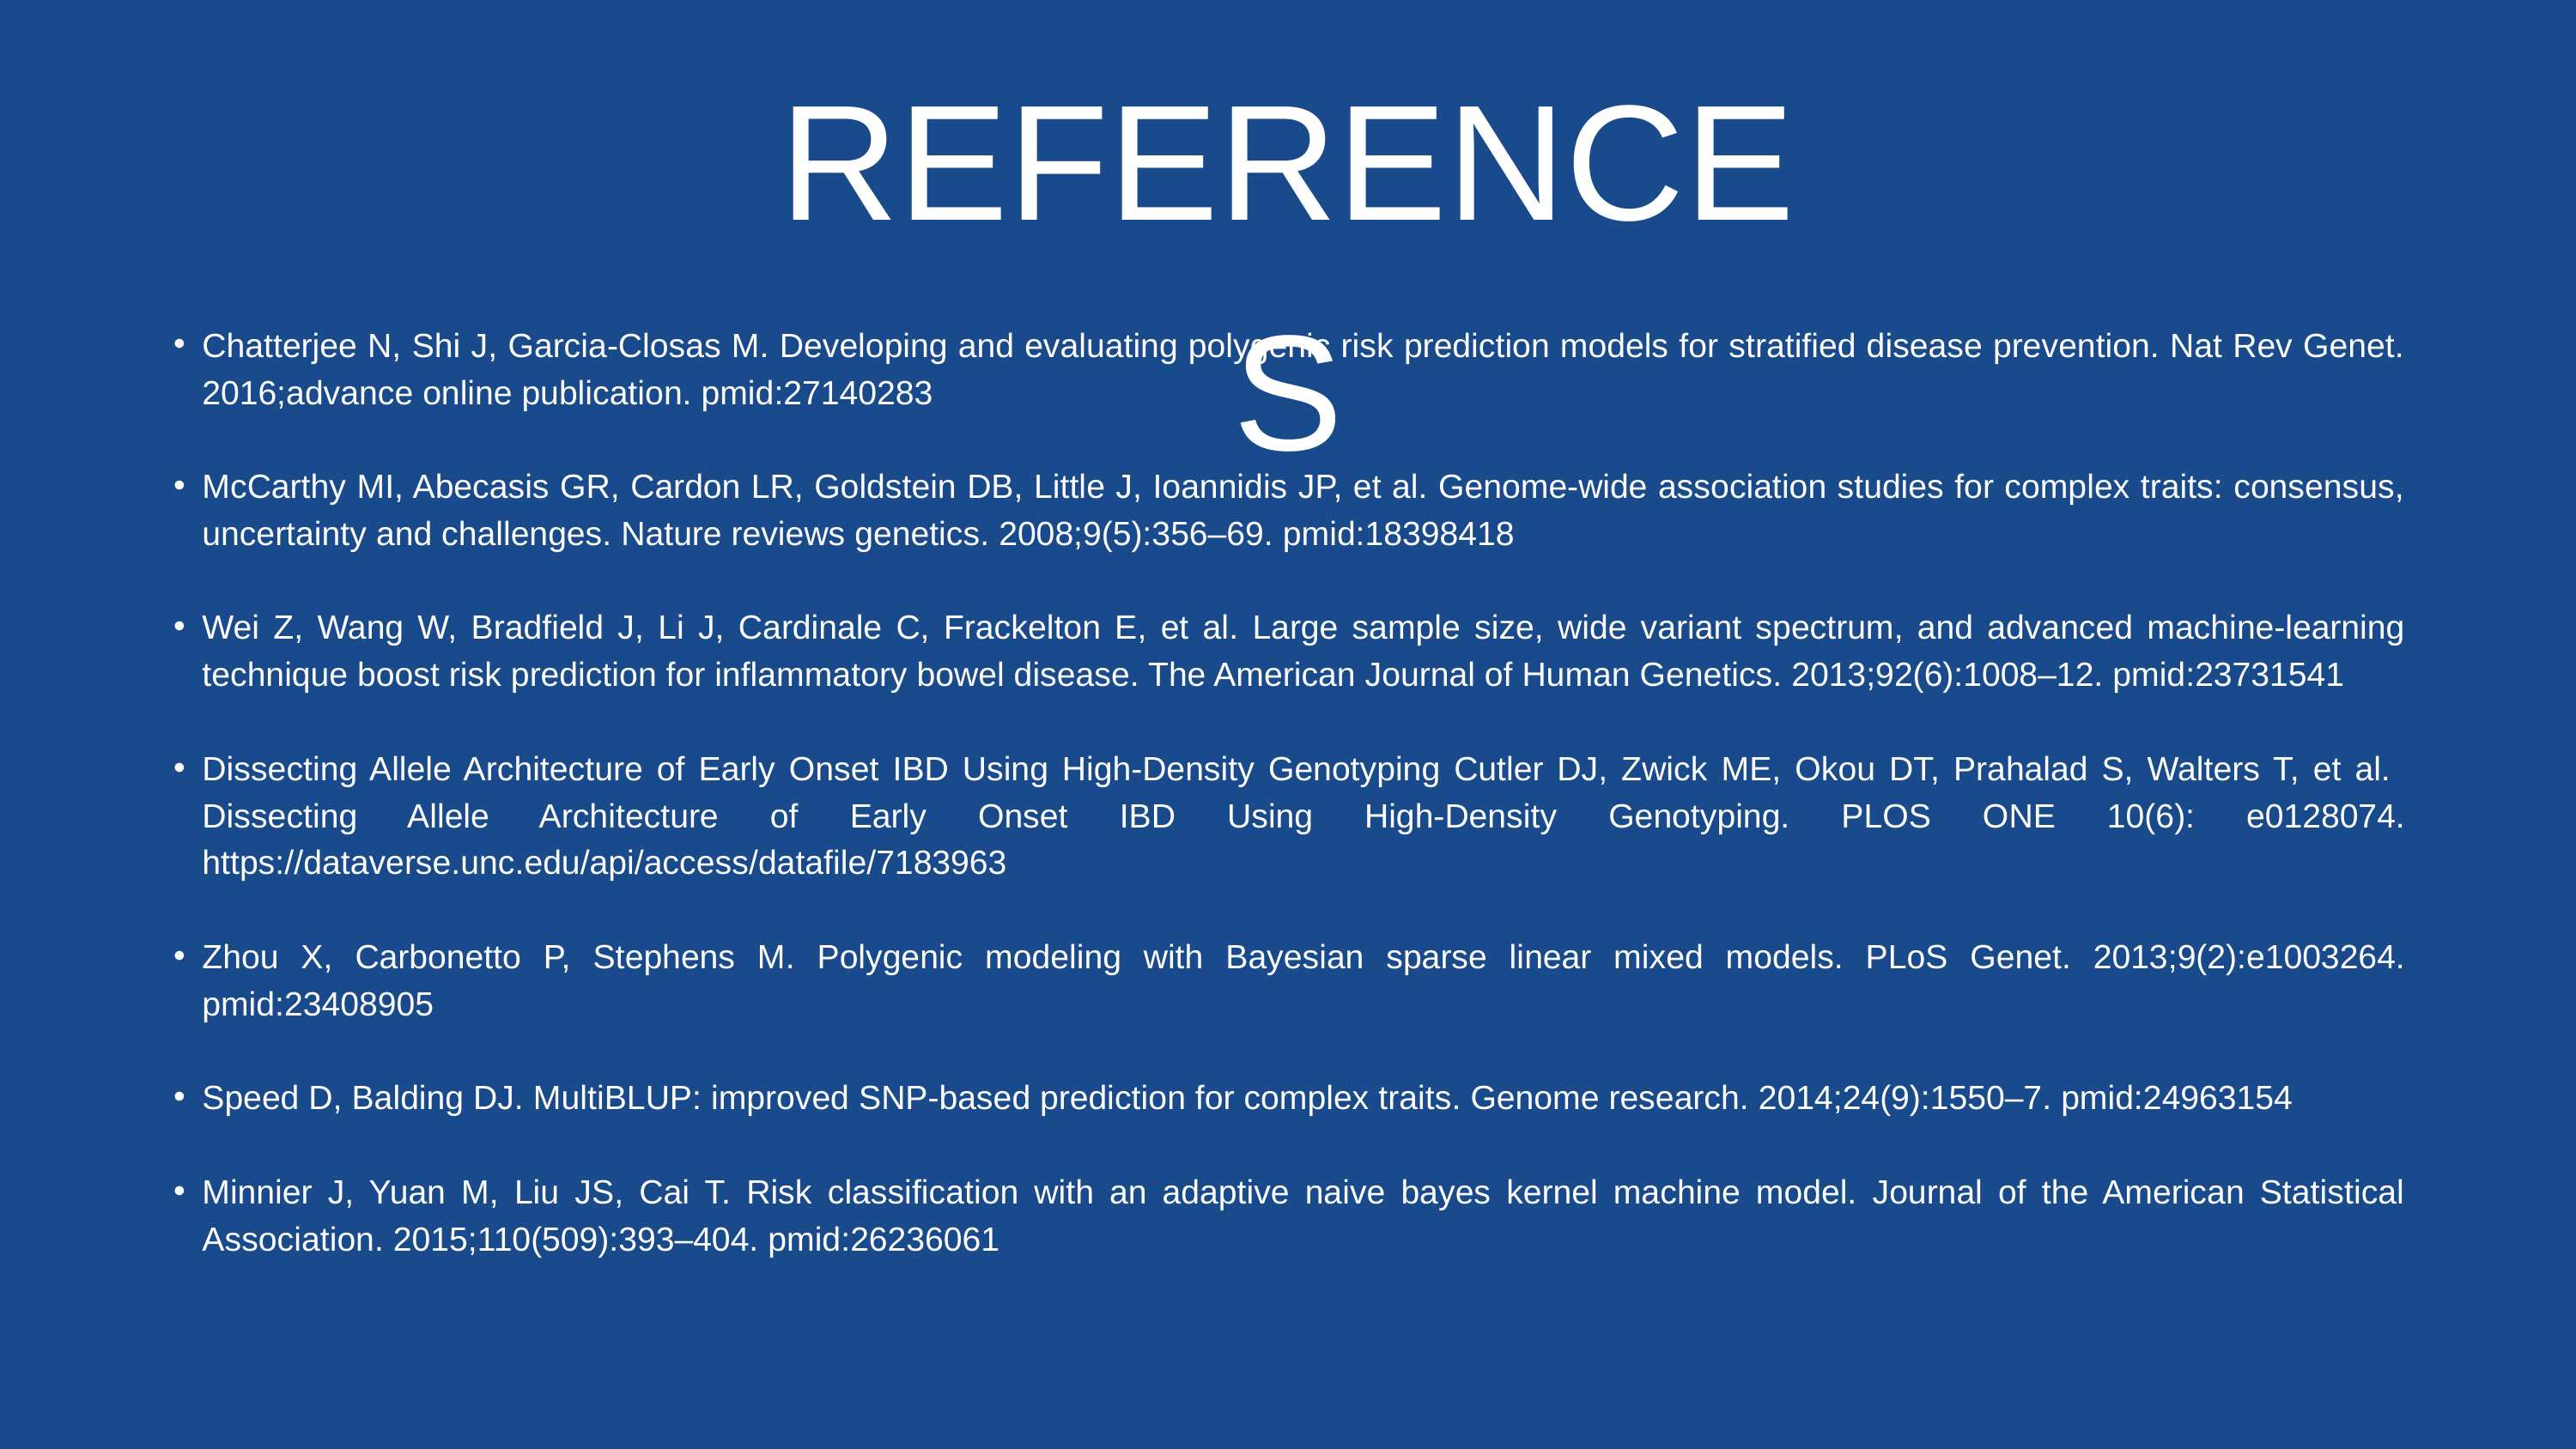

REFERENCES
Chatterjee N, Shi J, Garcia-Closas M. Developing and evaluating polygenic risk prediction models for stratified disease prevention. Nat Rev Genet. 2016;advance online publication. pmid:27140283

McCarthy MI, Abecasis GR, Cardon LR, Goldstein DB, Little J, Ioannidis JP, et al. Genome-wide association studies for complex traits: consensus, uncertainty and challenges. Nature reviews genetics. 2008;9(5):356–69. pmid:18398418

Wei Z, Wang W, Bradfield J, Li J, Cardinale C, Frackelton E, et al. Large sample size, wide variant spectrum, and advanced machine-learning technique boost risk prediction for inflammatory bowel disease. The American Journal of Human Genetics. 2013;92(6):1008–12. pmid:23731541

Dissecting Allele Architecture of Early Onset IBD Using High-Density Genotyping Cutler DJ, Zwick ME, Okou DT, Prahalad S, Walters T, et al.  Dissecting Allele Architecture of Early Onset IBD Using High-Density Genotyping. PLOS ONE 10(6): e0128074. https://dataverse.unc.edu/api/access/datafile/7183963

Zhou X, Carbonetto P, Stephens M. Polygenic modeling with Bayesian sparse linear mixed models. PLoS Genet. 2013;9(2):e1003264. pmid:23408905

Speed D, Balding DJ. MultiBLUP: improved SNP-based prediction for complex traits. Genome research. 2014;24(9):1550–7. pmid:24963154

Minnier J, Yuan M, Liu JS, Cai T. Risk classification with an adaptive naive bayes kernel machine model. Journal of the American Statistical Association. 2015;110(509):393–404. pmid:26236061